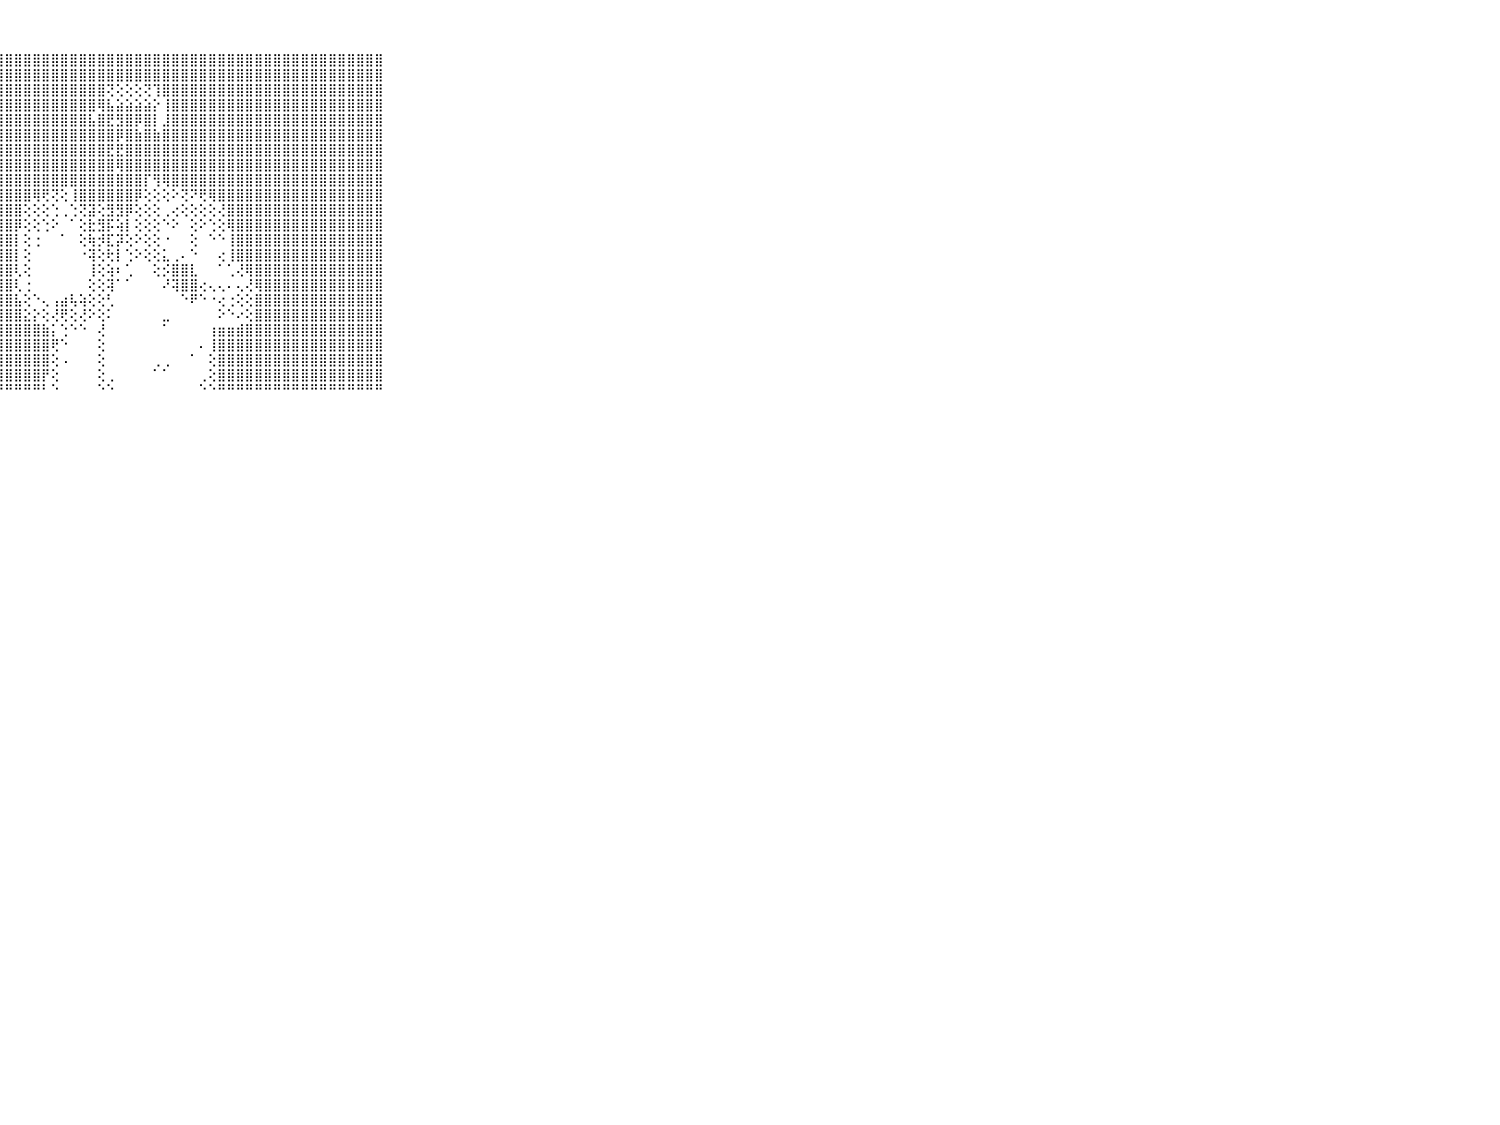

⠀⠀⠀⠀⠀⠀⠀⠀⠀⠀⠀⣿⣿⣿⣿⣿⣿⣿⣿⣿⣿⣿⣿⣿⣿⣿⣿⣿⣿⣿⣿⣿⣿⣿⣿⣿⣿⣿⣿⣿⣿⣿⣿⣿⣿⣿⣿⣿⣿⣿⣿⣿⣿⣿⣿⣿⣿⣿⣿⣿⣿⣿⣿⣿⣿⣿⣿⣿⣿⠀⠀⠀⠀⠀⠀⠀⠀⠀⠀⠀⠀
⠀⠀⠀⠀⠀⠀⠀⠀⠀⠀⠀⣿⣿⣿⣿⣿⣿⣿⣿⣿⣿⣿⣿⣿⣿⣿⣿⣿⣿⣿⣿⣿⣿⣿⣿⣿⣿⣿⣿⣿⣿⣿⣿⣿⣿⣿⣿⣿⣿⣿⣿⣿⣿⣿⣿⣿⣿⣿⣿⣿⣿⣿⣿⣿⣿⣿⣿⣿⣿⠀⠀⠀⠀⠀⠀⠀⠀⠀⠀⠀⠀
⠀⠀⠀⠀⠀⠀⠀⠀⠀⠀⠀⣿⣿⣿⣿⣿⣿⣿⣿⣿⣿⣿⣿⣿⣿⣿⣿⣿⣿⣿⣿⣿⣿⣿⣿⣿⣿⣿⣿⢝⢕⢕⢕⢝⢹⣿⣿⣿⣿⣿⣿⣿⣿⣿⣿⣿⣿⣿⣿⣿⣿⣿⣿⣿⣿⣿⣿⣿⣿⠀⠀⠀⠀⠀⠀⠀⠀⠀⠀⠀⠀
⠀⠀⠀⠀⠀⠀⠀⠀⠀⠀⠀⣿⣿⣿⣿⣿⣿⣿⣿⣿⣿⣿⣿⣿⣿⣿⣿⣿⣿⣿⣿⣿⣿⣿⣿⣿⣿⣿⢿⣧⣵⣵⣵⣵⡕⢸⣿⣿⣿⣿⣿⣿⣿⣿⣿⣿⣿⣿⣿⣿⣿⣿⣿⣿⣿⣿⣿⣿⣿⠀⠀⠀⠀⠀⠀⠀⠀⠀⠀⠀⠀
⠀⠀⠀⠀⠀⠀⠀⠀⠀⠀⠀⣿⣿⣿⣿⣿⣿⣿⣿⣿⣿⣿⣿⣿⣿⣿⣿⣿⣿⣿⣿⣿⣿⣿⣿⣿⣿⣧⣿⣟⣻⣿⡿⣿⡇⣸⣿⣿⣿⣿⣿⣿⣿⣿⣿⣿⣿⣿⣿⣿⣿⣿⣿⣿⣿⣿⣿⣿⣿⠀⠀⠀⠀⠀⠀⠀⠀⠀⠀⠀⠀
⠀⠀⠀⠀⠀⠀⠀⠀⠀⠀⠀⣿⣿⣿⣿⣿⣿⣿⣿⣿⣿⣿⣿⣿⣿⣿⣿⣿⣿⣿⣿⣿⣿⣿⣿⣿⣿⣿⣿⣿⡿⣿⣷⣿⣷⣿⣿⣿⣿⣿⣿⣿⣿⣿⣿⣿⣿⣿⣿⣿⣿⣿⣿⣿⣿⣿⣿⣿⣿⠀⠀⠀⠀⠀⠀⠀⠀⠀⠀⠀⠀
⠀⠀⠀⠀⠀⠀⠀⠀⠀⠀⠀⣿⣿⣿⣿⣿⣿⣿⣿⣿⣿⣿⣿⣿⣿⣿⣿⣿⣿⣿⣿⣿⣿⣿⣿⣿⣿⣿⣿⣟⣟⣿⣿⣿⣿⣿⣿⣿⣿⣿⣿⣿⣿⣿⣿⣿⣿⣿⣿⣿⣿⣿⣿⣿⣿⣿⣿⣿⣿⠀⠀⠀⠀⠀⠀⠀⠀⠀⠀⠀⠀
⠀⠀⠀⠀⠀⠀⠀⠀⠀⠀⠀⣿⣿⣿⣿⣿⣿⣿⣿⣿⣿⣿⣿⣿⣿⣿⣿⣿⣿⣿⣿⣿⣿⣿⣿⣿⣿⣿⣿⣿⢿⣿⣿⣿⣿⣿⣿⣿⣿⣿⣿⣿⣿⣿⣿⣿⣿⣿⣿⣿⣿⣿⣿⣿⣿⣿⣿⣿⣿⠀⠀⠀⠀⠀⠀⠀⠀⠀⠀⠀⠀
⠀⠀⠀⠀⠀⠀⠀⠀⠀⠀⠀⣿⣿⣿⣿⣿⣿⣿⣿⣿⣿⣿⣿⣿⣿⣿⣿⣿⣿⣿⣿⣿⣿⣿⣿⣿⣿⣿⣿⣿⣿⣿⣿⡏⢻⢿⣿⣿⣿⣿⣿⣿⣿⣿⣿⣿⣿⣿⣿⣿⣿⣿⣿⣿⣿⣿⣿⣿⣿⠀⠀⠀⠀⠀⠀⠀⠀⠀⠀⠀⠀
⠀⠀⠀⠀⠀⠀⠀⠀⠀⠀⠀⣿⣿⣿⣿⣿⣿⣿⣿⣿⣿⣿⣿⣿⣿⣿⣿⣿⣿⣿⣿⢿⢟⢝⢕⢸⣿⣿⣿⣿⣿⣿⡿⢕⢕⢕⠕⢝⠝⢟⢿⣿⣿⣿⣿⣿⣿⣿⣿⣿⣿⣿⣿⣿⣿⣿⣿⣿⣿⠀⠀⠀⠀⠀⠀⠀⠀⠀⠀⠀⠀
⠀⠀⠀⠀⠀⠀⠀⠀⠀⠀⠀⣿⣿⣿⣿⣿⣿⣿⣿⣿⣿⣿⣿⣿⣿⣿⣿⣿⣿⣿⢕⢕⢕⢑⢀⢑⢝⣽⢕⣻⣻⡿⢕⢕⢕⢀⢔⢕⢕⢕⢕⢜⣿⣿⣿⣿⣿⣿⣿⣿⣿⣿⣿⣿⣿⣿⣿⣿⣿⠀⠀⠀⠀⠀⠀⠀⠀⠀⠀⠀⠀
⠀⠀⠀⠀⠀⠀⠀⠀⠀⠀⠀⣿⣿⣿⣿⣿⣿⣿⣿⣿⣿⣿⣿⣿⣿⣿⣿⣿⣿⡿⢕⢕⢑⠕⠀⠁⢕⣗⣻⡯⢵⡇⢕⢕⢕⠑⠕⠀⢕⠕⢑⢕⢿⣿⣿⣿⣿⣿⣿⣿⣿⣿⣿⣿⣿⣿⣿⣿⣿⠀⠀⠀⠀⠀⠀⠀⠀⠀⠀⠀⠀
⠀⠀⠀⠀⠀⠀⠀⠀⠀⠀⠀⣿⣿⣿⣿⣿⣿⣿⣿⣿⣿⣿⣿⣿⣿⣿⣿⣿⣿⡇⢕⢐⠀⠀⠁⠀⢕⢷⡺⣏⡽⢕⠕⢕⢕⠐⠀⠀⢕⠀⠑⠑⢸⣿⣿⣿⣿⣿⣿⣿⣿⣿⣿⣿⣿⣿⣿⣿⣿⠀⠀⠀⠀⠀⠀⠀⠀⠀⠀⠀⠀
⠀⠀⠀⠀⠀⠀⠀⠀⠀⠀⠀⣿⣿⣿⣿⣿⣿⣿⣿⣿⣿⣿⣿⣿⣿⣿⣿⣿⣿⡇⢕⠀⠀⠀⠀⠀⠐⢽⢕⢗⡇⢑⠕⢕⢕⣅⢀⠄⠑⠀⠀⢔⢸⣿⣿⣿⣿⣿⣿⣿⣿⣿⣿⣿⣿⣿⣿⣿⣿⠀⠀⠀⠀⠀⠀⠀⠀⠀⠀⠀⠀
⠀⠀⠀⠀⠀⠀⠀⠀⠀⠀⠀⣿⣿⣿⣿⣿⣿⣿⣿⣿⣿⣿⣿⣿⣿⣿⣿⣿⣿⢇⢕⠀⠀⠀⠀⠀⠀⢸⢕⢵⠆⢁⠀⠀⢕⡪⣿⣿⣇⠀⠀⠁⢁⢜⢿⣿⣿⣿⣿⣿⣿⣿⣿⣿⣿⣿⣿⣿⣿⠀⠀⠀⠀⠀⠀⠀⠀⠀⠀⠀⠀
⠀⠀⠀⠀⠀⠀⠀⠀⠀⠀⠀⣿⣿⣿⣿⣿⣿⣿⣿⣿⣿⣿⣿⣿⣿⣿⣿⣿⣿⢇⢐⠀⠀⠀⠀⠀⠀⢕⢕⢽⠁⠁⠀⠀⠀⠜⢽⣿⣿⢔⢄⢄⠄⢄⢜⢿⣿⣿⣿⣿⣿⣿⣿⣿⣿⣿⣿⣿⣿⠀⠀⠀⠀⠀⠀⠀⠀⠀⠀⠀⠀
⠀⠀⠀⠀⠀⠀⠀⠀⠀⠀⠀⣿⣿⣿⣿⣿⣿⣿⣿⣿⣿⣿⣿⣿⣿⣿⣿⣿⣿⣧⢕⠑⢄⢠⣴⢧⢵⢕⢕⢃⠀⠀⠀⠀⠀⠀⠀⠑⠟⠑⠐⢔⢐⢕⢕⣿⣿⣿⣿⣿⣿⣿⣿⣿⣿⣿⣿⣿⣿⠀⠀⠀⠀⠀⠀⠀⠀⠀⠀⠀⠀
⠀⠀⠀⠀⠀⠀⠀⠀⠀⠀⠀⣿⣿⣿⣿⣿⣿⣿⣿⣿⣿⣿⣿⣿⣿⣿⣿⣿⣿⣿⣕⡕⢕⢜⢟⢕⢜⠕⢕⠅⠀⠀⠀⠀⠀⣀⠀⠀⠀⠀⠀⠕⠑⠔⢕⣿⣿⣿⣿⣿⣿⣿⣿⣿⣿⣿⣿⣿⣿⠀⠀⠀⠀⠀⠀⠀⠀⠀⠀⠀⠀
⠀⠀⠀⠀⠀⠀⠀⠀⠀⠀⠀⣿⣿⣿⣿⣿⣿⣿⣿⣿⣿⣿⣿⣿⣿⣿⣿⣿⣿⣿⣿⣿⣷⡅⢑⠑⠑⠀⢜⠀⠀⠀⠀⠀⠀⠁⠀⠀⠀⠀⢰⣶⣶⣾⣿⣿⣿⣿⣿⣿⣿⣿⣿⣿⣿⣿⣿⣿⣿⠀⠀⠀⠀⠀⠀⠀⠀⠀⠀⠀⠀
⠀⠀⠀⠀⠀⠀⠀⠀⠀⠀⠀⣿⣿⣿⣿⣿⣿⣿⣿⣿⣿⣿⣿⣿⣿⣿⣿⣿⣿⣿⣿⣿⣿⢟⠑⠀⠀⠀⢕⠀⠀⠀⠀⠀⠀⠀⠀⠀⠀⠄⢸⣿⣿⣿⣿⣿⣿⣿⣿⣿⣿⣿⣿⣿⣿⣿⣿⣿⣿⠀⠀⠀⠀⠀⠀⠀⠀⠀⠀⠀⠀
⠀⠀⠀⠀⠀⠀⠀⠀⠀⠀⠀⣿⣿⣿⣿⣿⣿⣿⣿⣿⣿⣿⣿⣿⣿⣿⣿⣿⣿⣿⣿⣿⣿⢕⠠⠀⠀⠀⢕⠀⠀⠀⠀⠀⢀⢀⠀⠀⠁⠀⢕⣿⣿⣿⣿⣿⣿⣿⣿⣿⣿⣿⣿⣿⣿⣿⣿⣿⣿⠀⠀⠀⠀⠀⠀⠀⠀⠀⠀⠀⠀
⠀⠀⠀⠀⠀⠀⠀⠀⠀⠀⠀⣿⣿⣿⣿⣿⣿⣿⣿⣿⣿⣿⣿⣿⣿⣿⣿⣿⣿⣿⣿⣿⡟⢕⠀⠀⠀⠀⢕⢀⠀⠀⠀⠀⠁⠁⠀⠀⠀⢀⢕⣿⣿⣿⣿⣿⣿⣿⣿⣿⣿⣿⣿⣿⣿⣿⣿⣿⣿⠀⠀⠀⠀⠀⠀⠀⠀⠀⠀⠀⠀
⠀⠀⠀⠀⠀⠀⠀⠀⠀⠀⠀⠛⠛⠛⠛⠛⠛⠛⠛⠛⠛⠛⠛⠛⠛⠛⠛⠛⠛⠛⠛⠛⠃⠑⠀⠀⠀⠀⠑⠑⠀⠀⠀⠀⠀⠀⠀⠀⠀⠑⠑⠛⠛⠛⠛⠛⠛⠛⠛⠛⠛⠛⠛⠛⠛⠛⠛⠛⠛⠀⠀⠀⠀⠀⠀⠀⠀⠀⠀⠀⠀